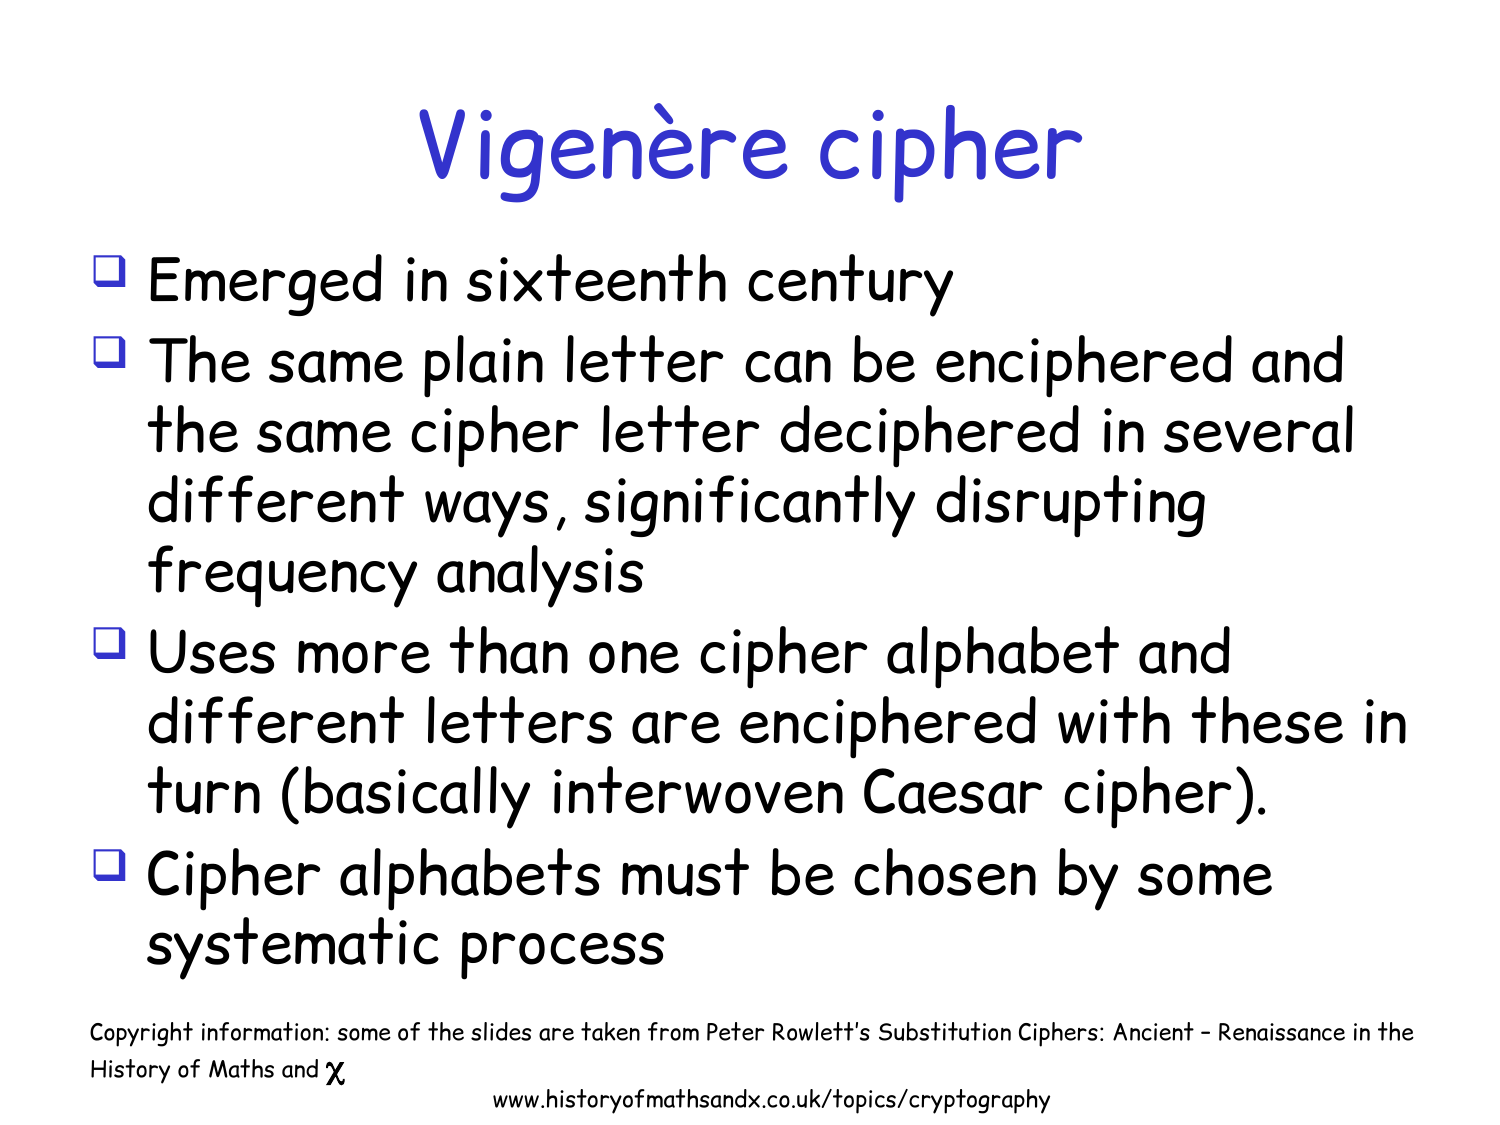

# Vigenère cipher
Emerged in sixteenth century
The same plain letter can be enciphered and the same cipher letter deciphered in several different ways, significantly disrupting frequency analysis
Uses more than one cipher alphabet and different letters are enciphered with these in turn (basically interwoven Caesar cipher).
Cipher alphabets must be chosen by some systematic process
Copyright information: some of the slides are taken from Peter Rowlett’s Substitution Ciphers: Ancient – Renaissance in the History of Maths and χ
www.historyofmathsandx.co.uk/topics/cryptography